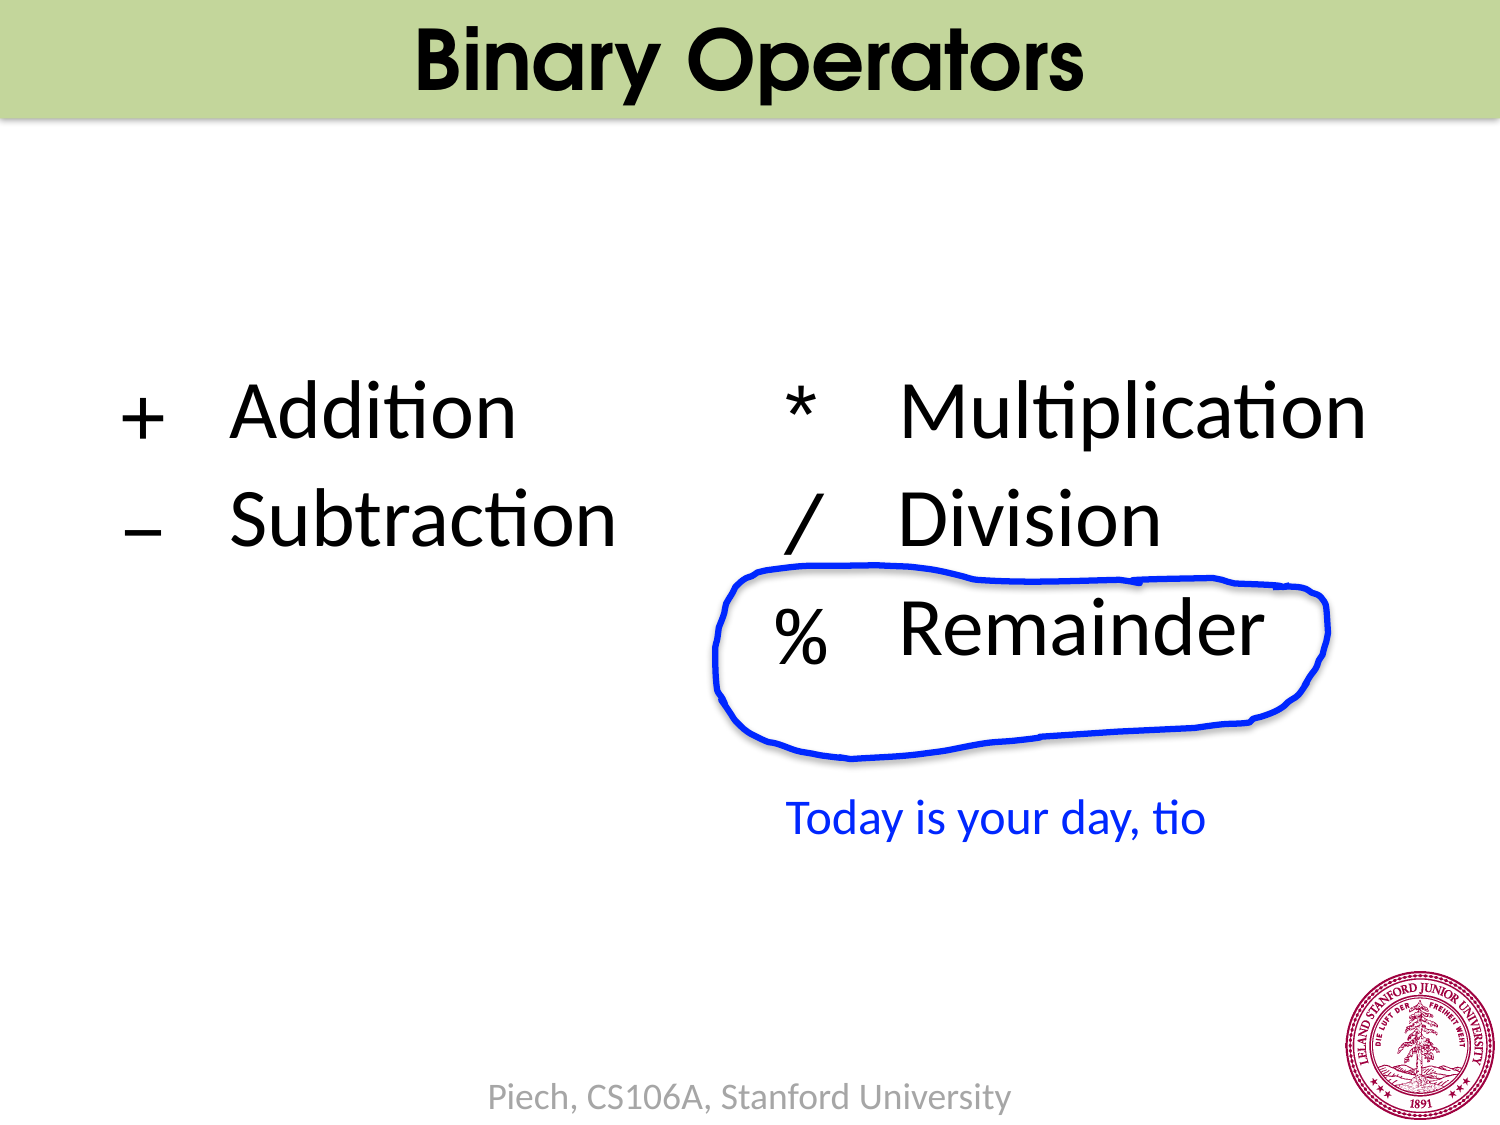

Binary Operators
Addition
Multiplication
+
*
Subtraction
Division
–
/
Remainder

%
Today is your day, tio